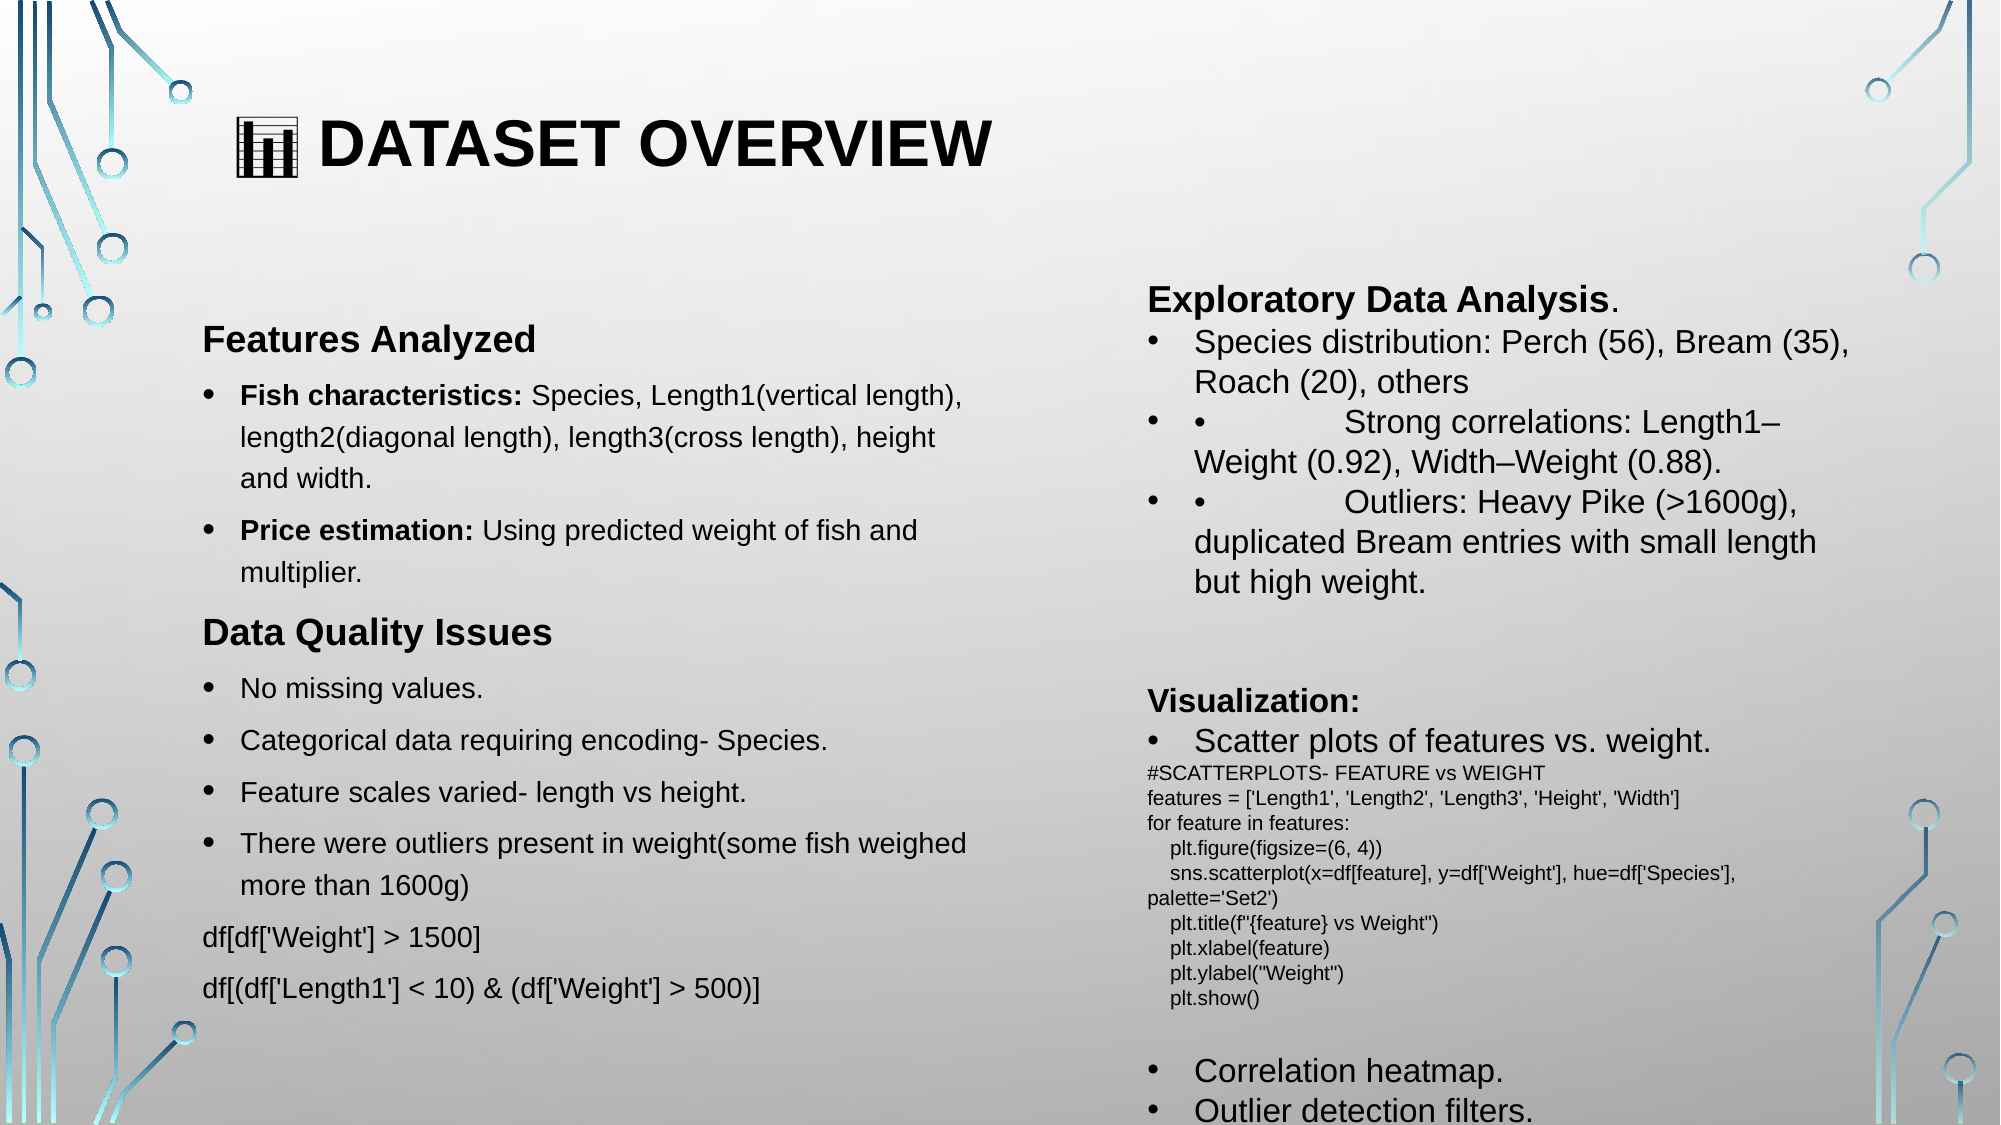

# 📊 Dataset Overview
Exploratory Data Analysis.
Species distribution: Perch (56), Bream (35), Roach (20), others
• 	Strong correlations: Length1–Weight (0.92), Width–Weight (0.88).
• 	Outliers: Heavy Pike (>1600g), duplicated Bream entries with small length but high weight.

Visualization:
Scatter plots of features vs. weight.
#SCATTERPLOTS- FEATURE vs WEIGHT
features = ['Length1', 'Length2', 'Length3', 'Height', 'Width']
for feature in features:
    plt.figure(figsize=(6, 4))
    sns.scatterplot(x=df[feature], y=df['Weight'], hue=df['Species'], palette='Set2')
    plt.title(f"{feature} vs Weight")
    plt.xlabel(feature)
    plt.ylabel("Weight")
    plt.show()

Correlation heatmap.
Outlier detection filters.

Features Analyzed
Fish characteristics: Species, Length1(vertical length), length2(diagonal length), length3(cross length), height and width.
Price estimation: Using predicted weight of fish and multiplier.
Data Quality Issues
No missing values.
Categorical data requiring encoding- Species.
Feature scales varied- length vs height.
There were outliers present in weight(some fish weighed more than 1600g)
df[df['Weight'] > 1500]
df[(df['Length1'] < 10) & (df['Weight'] > 500)]